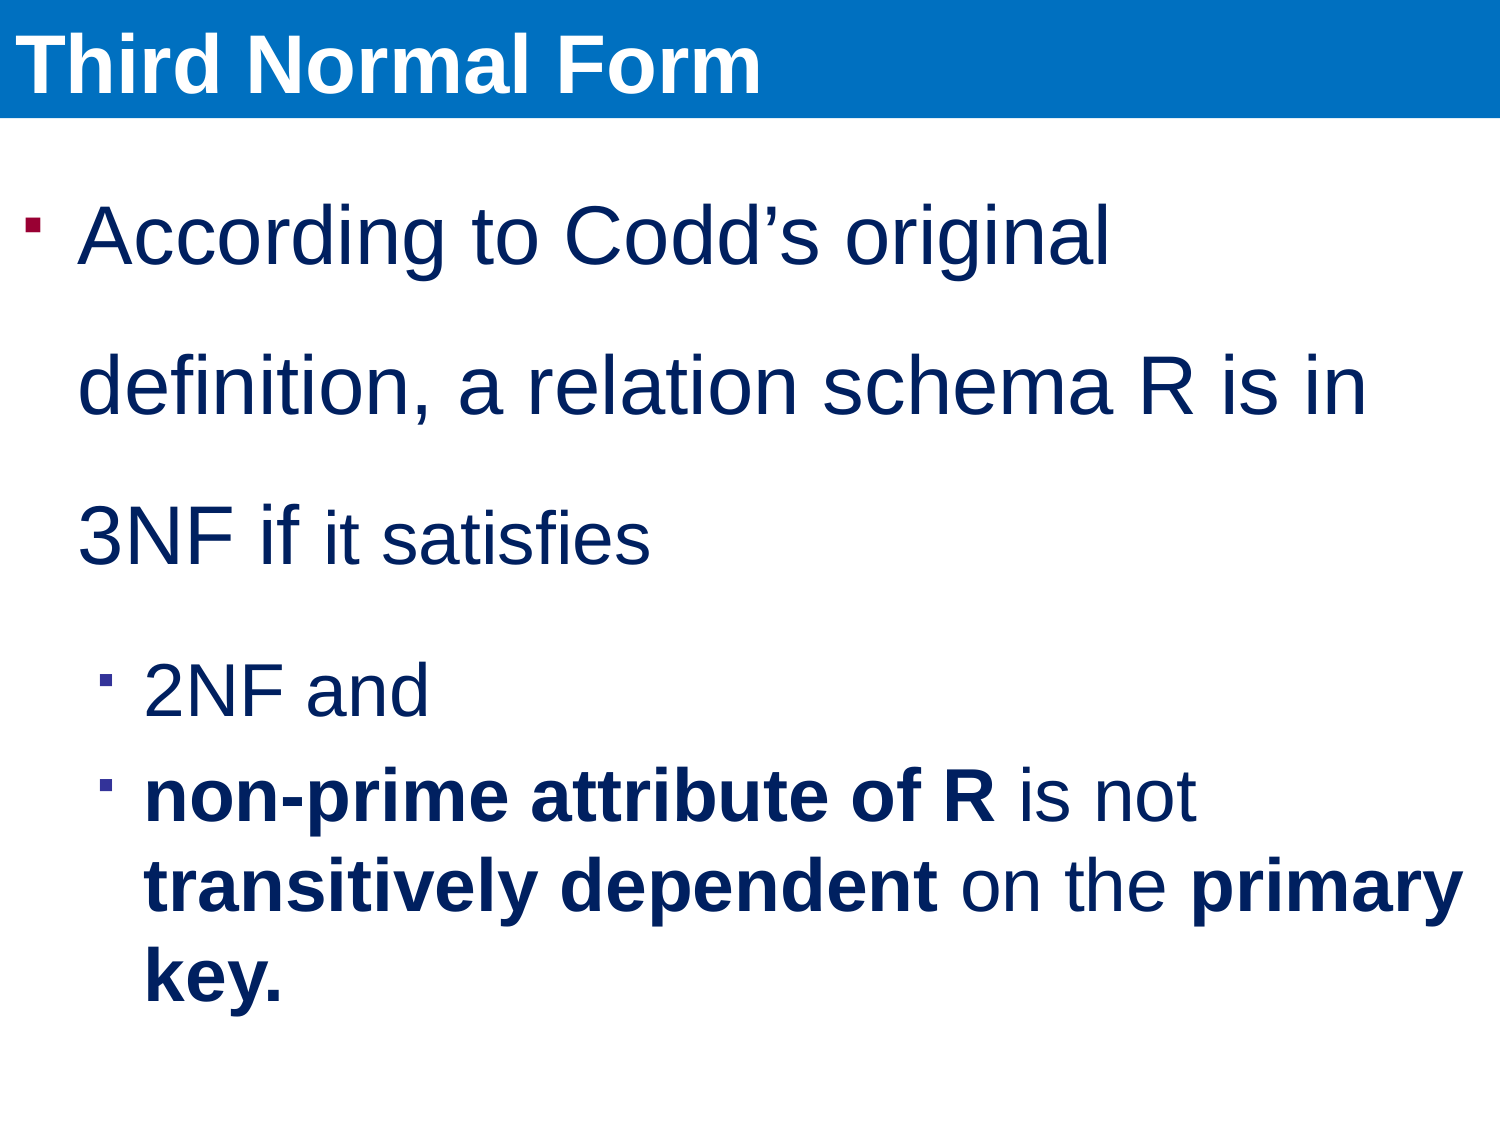

Third Normal Form
According to Codd’s original definition, a relation schema R is in 3NF if it satisfies
2NF and
non-prime attribute of R is not transitively dependent on the primary key.